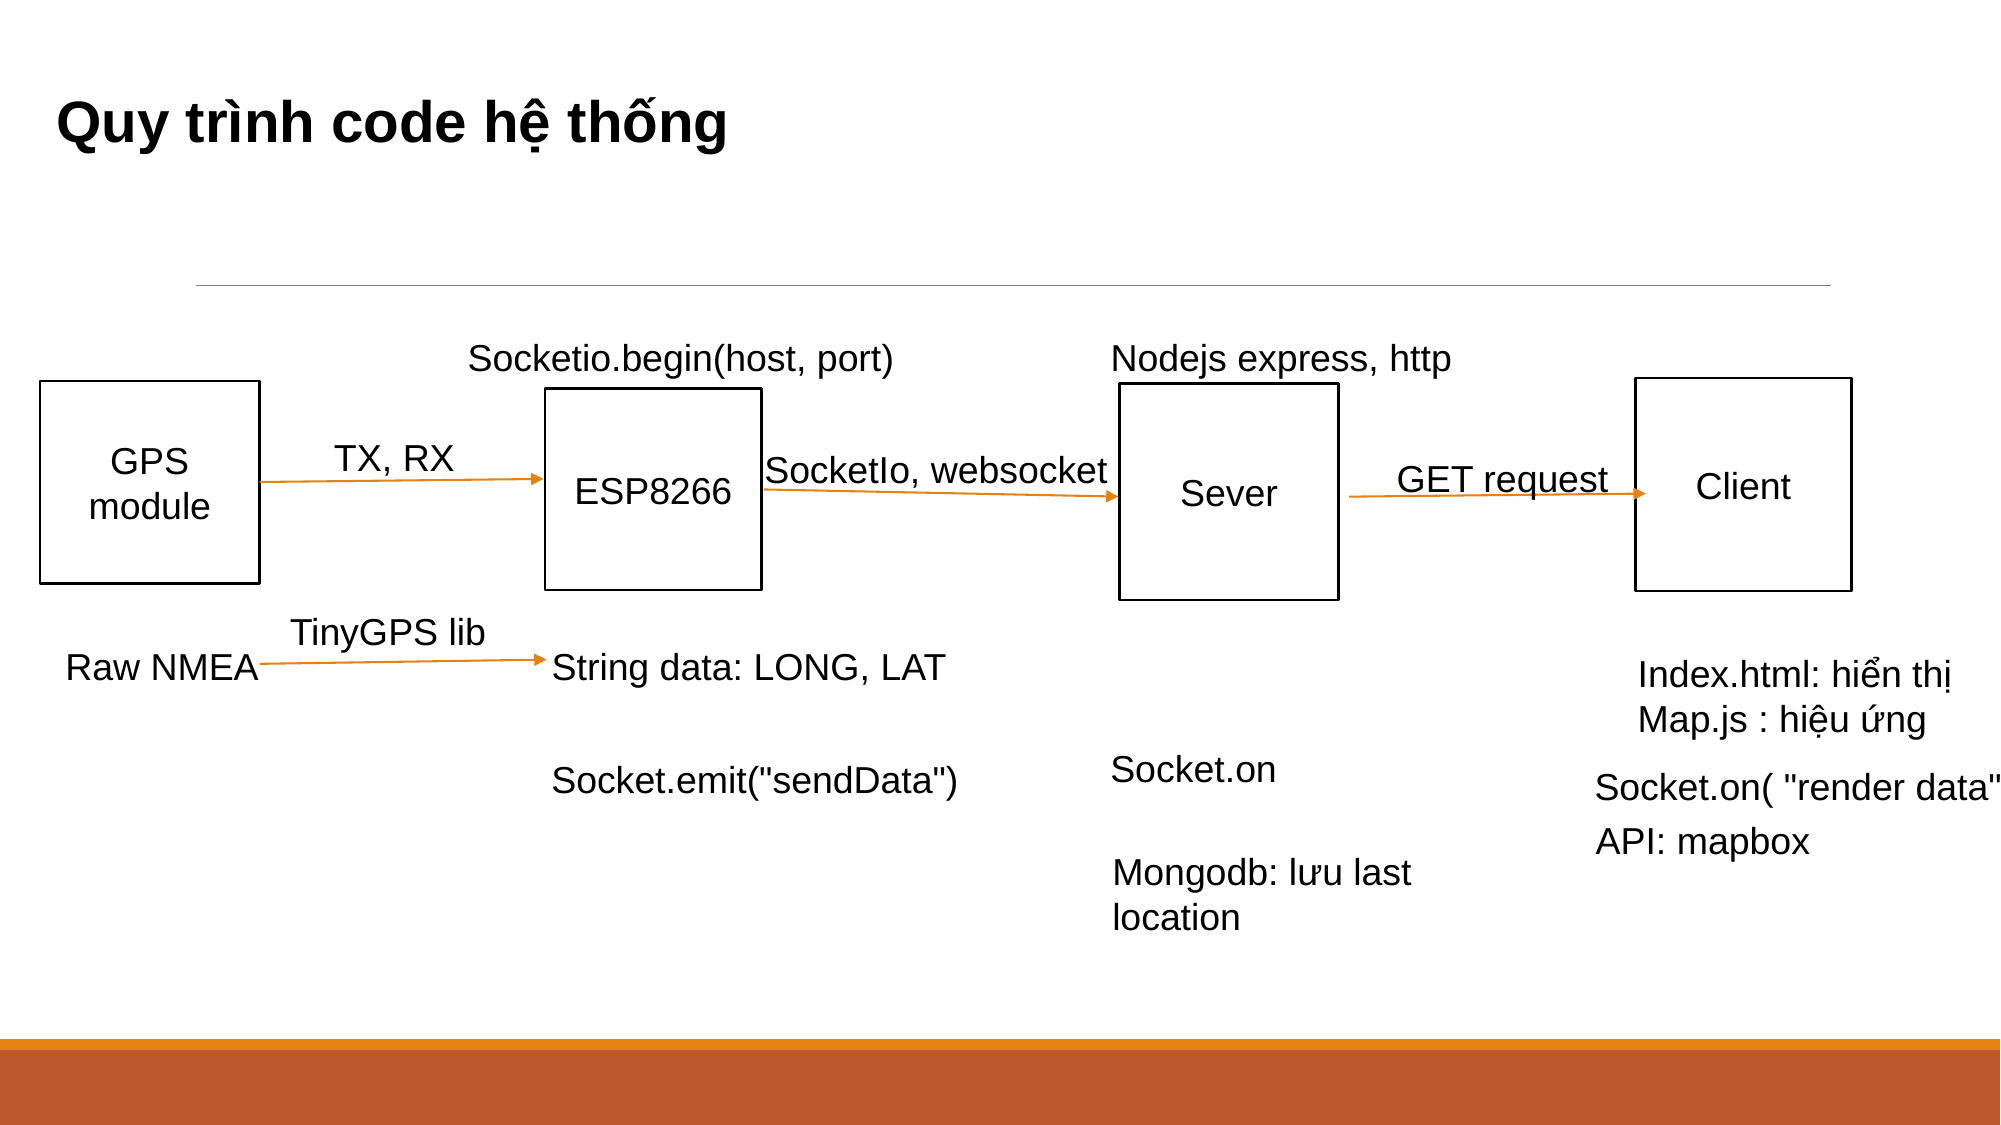

Quy trình code hệ thống
Nodejs express, http
Socketio.begin(host, port)
Client
GPS module
Sever
ESP8266
TX, RX
SocketIo, websocket
GET request
TinyGPS lib
Raw NMEA
String data: LONG, LAT
Index.html: hiển thị
Map.js : hiệu ứng
Socket.on
Socket.emit("sendData")
Socket.on( "render data")
API: mapbox
Mongodb: lưu last location